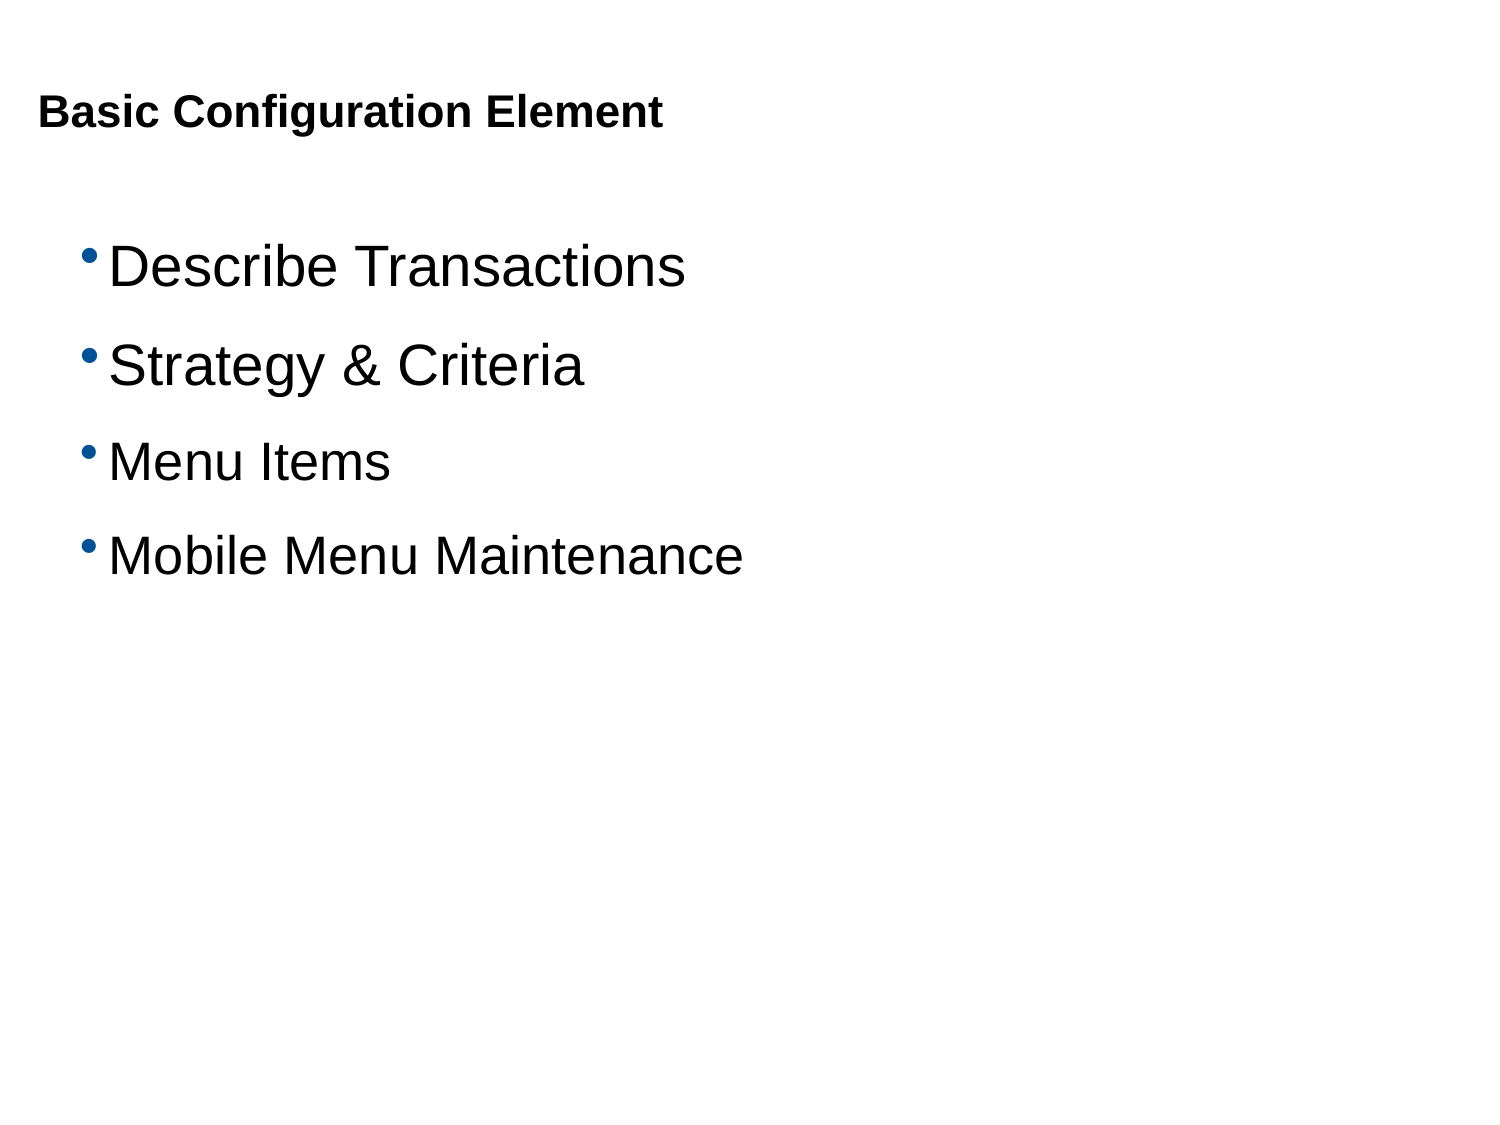

# Basic Configuration Element
Describe Transactions
Strategy & Criteria
Menu Items
Mobile Menu Maintenance